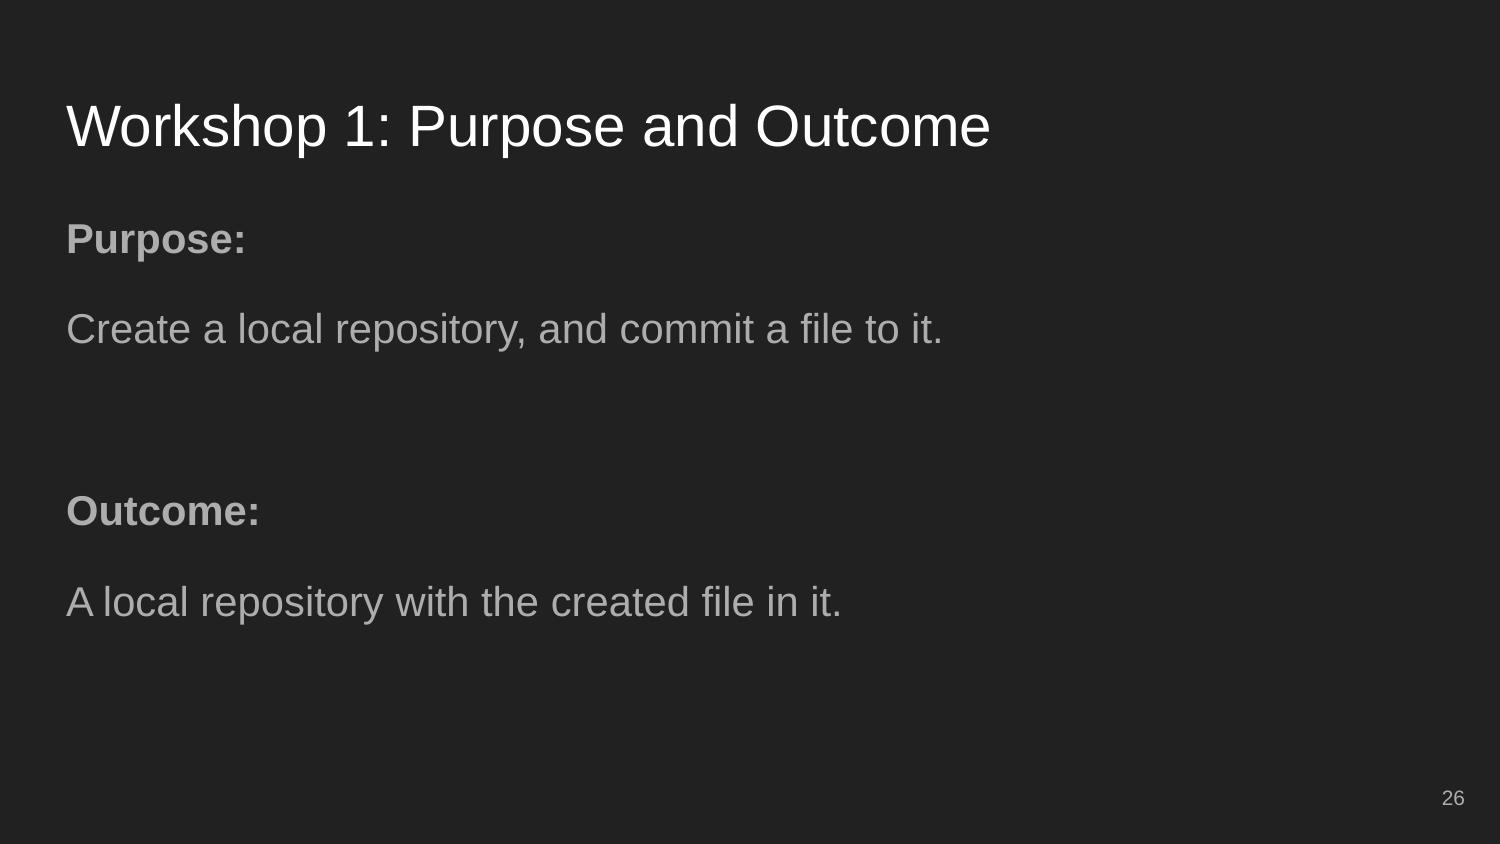

# Workshop 1: Purpose and Outcome
Purpose:
Create a local repository, and commit a file to it.

Outcome:
A local repository with the created file in it.
26